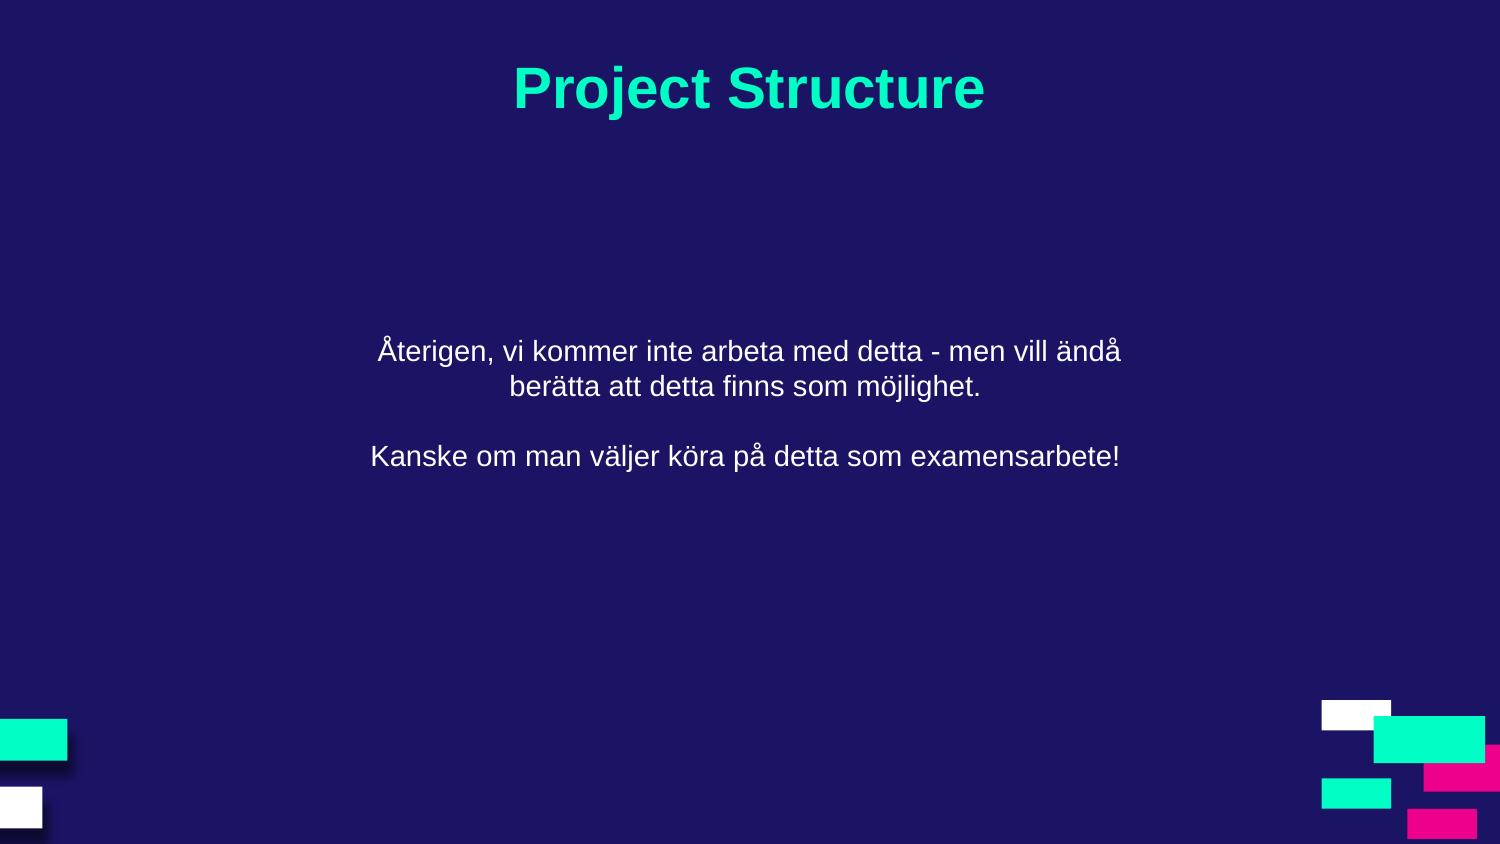

Project Structure
Återigen, vi kommer inte arbeta med detta - men vill ändå berätta att detta finns som möjlighet.
Kanske om man väljer köra på detta som examensarbete!